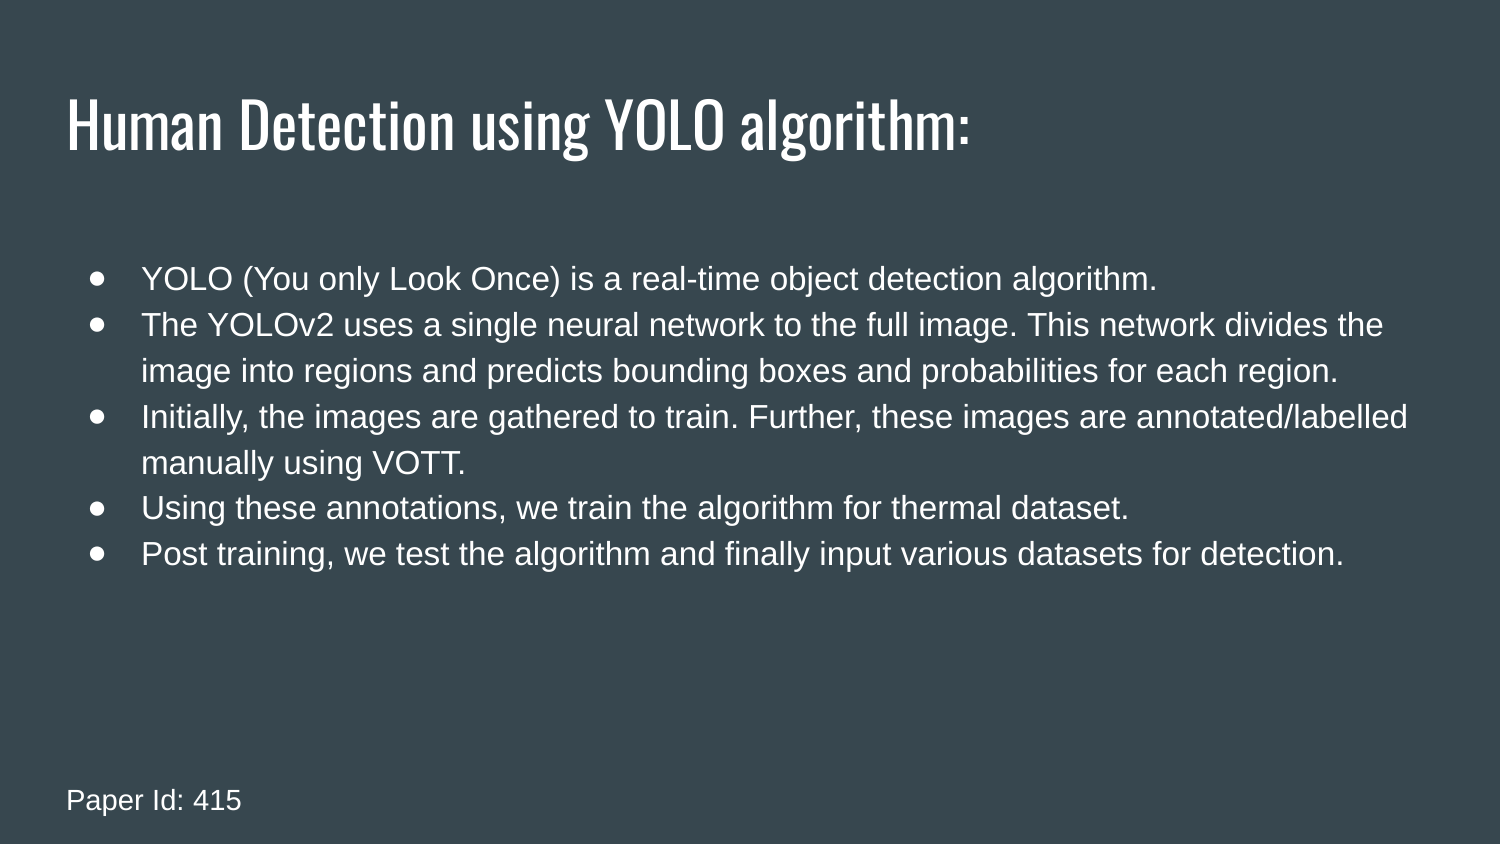

# Human Detection using YOLO algorithm:

YOLO (You only Look Once) is a real-time object detection algorithm.
The YOLOv2 uses a single neural network to the full image. This network divides the image into regions and predicts bounding boxes and probabilities for each region.
Initially, the images are gathered to train. Further, these images are annotated/labelled manually using VOTT.
Using these annotations, we train the algorithm for thermal dataset.
Post training, we test the algorithm and finally input various datasets for detection.

Paper Id: 415

15